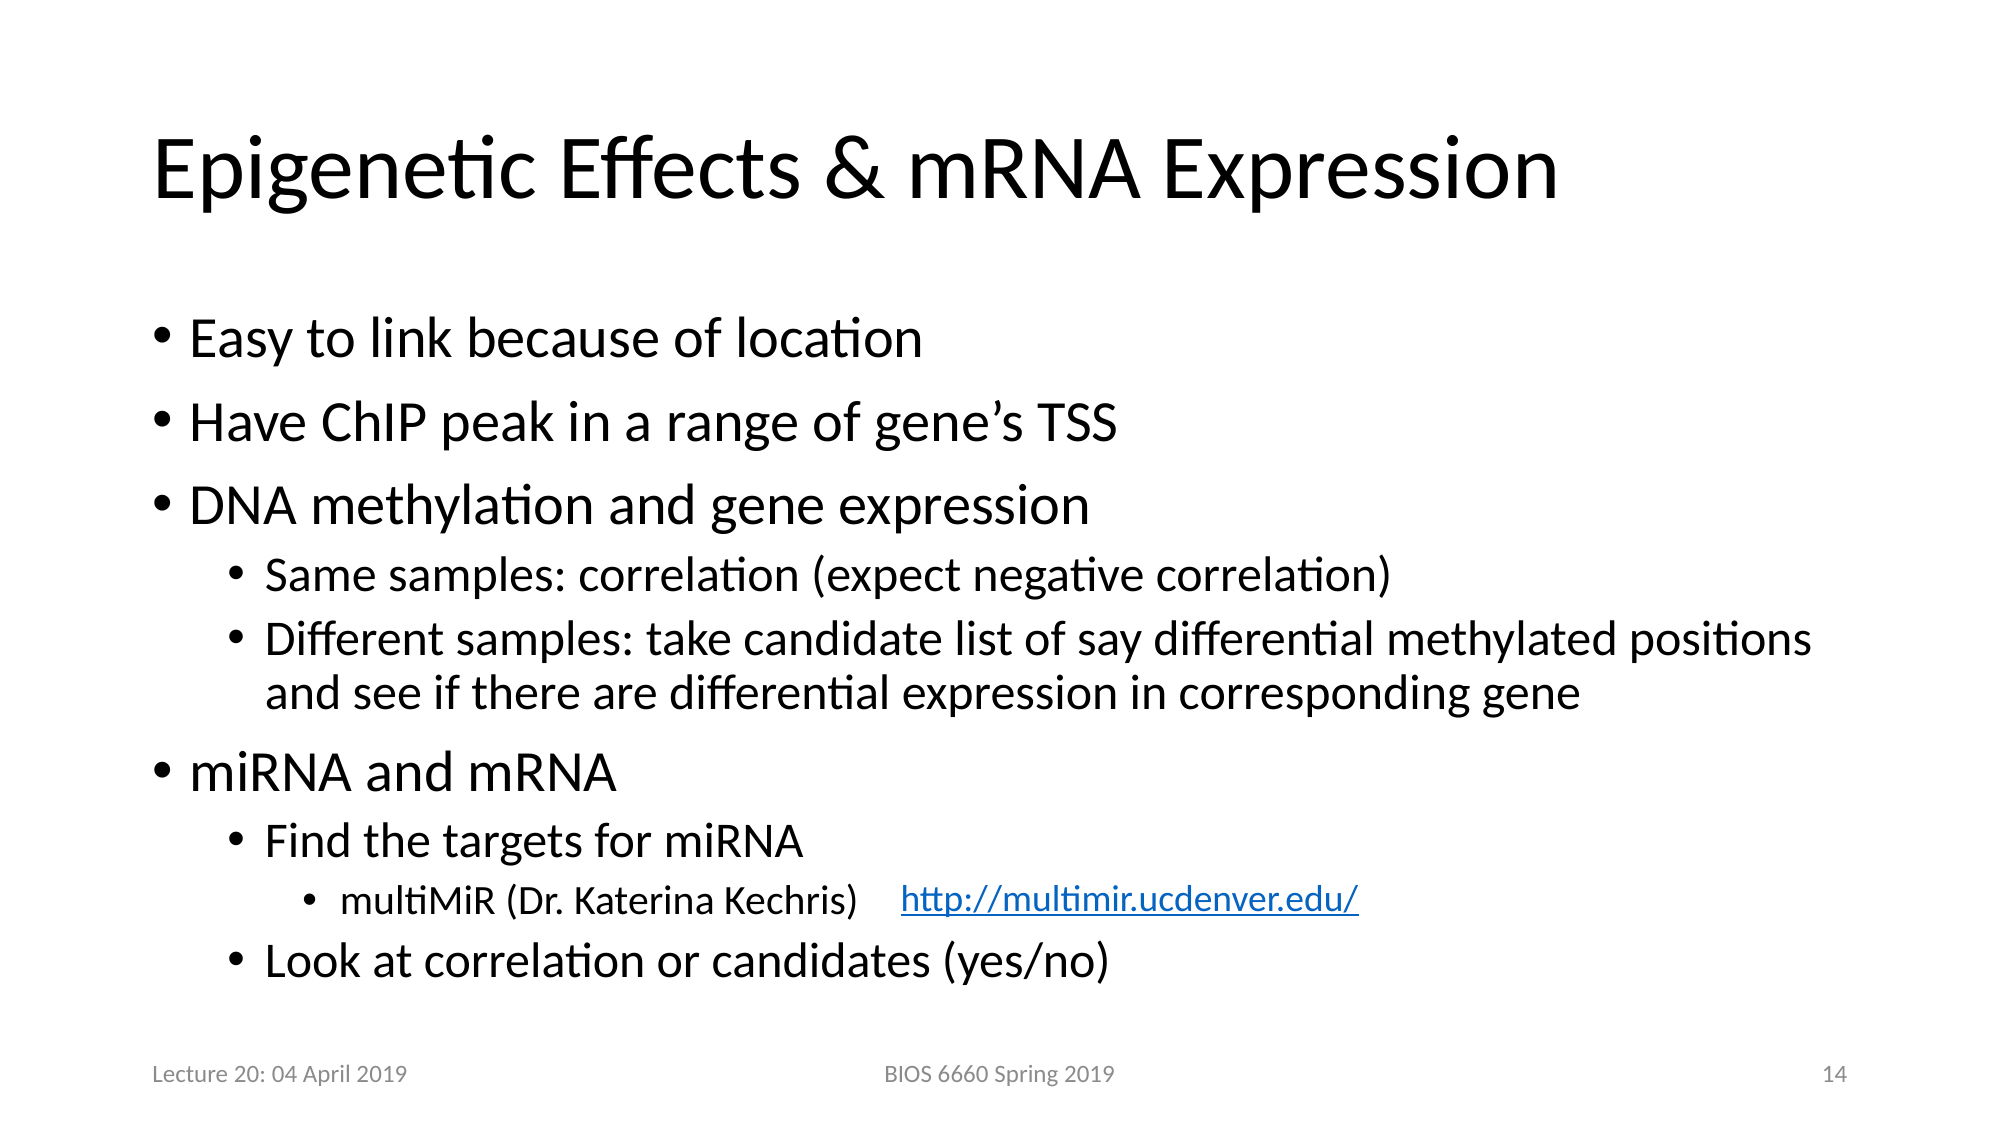

# Epigenetic Effects & mRNA Expression
Easy to link because of location
Have ChIP peak in a range of gene’s TSS
DNA methylation and gene expression
Same samples: correlation (expect negative correlation)
Different samples: take candidate list of say differential methylated positions and see if there are differential expression in corresponding gene
miRNA and mRNA
Find the targets for miRNA
multiMiR (Dr. Katerina Kechris)
Look at correlation or candidates (yes/no)
http://multimir.ucdenver.edu/

Lecture 20: 04 April 2019
BIOS 6660 Spring 2019
14